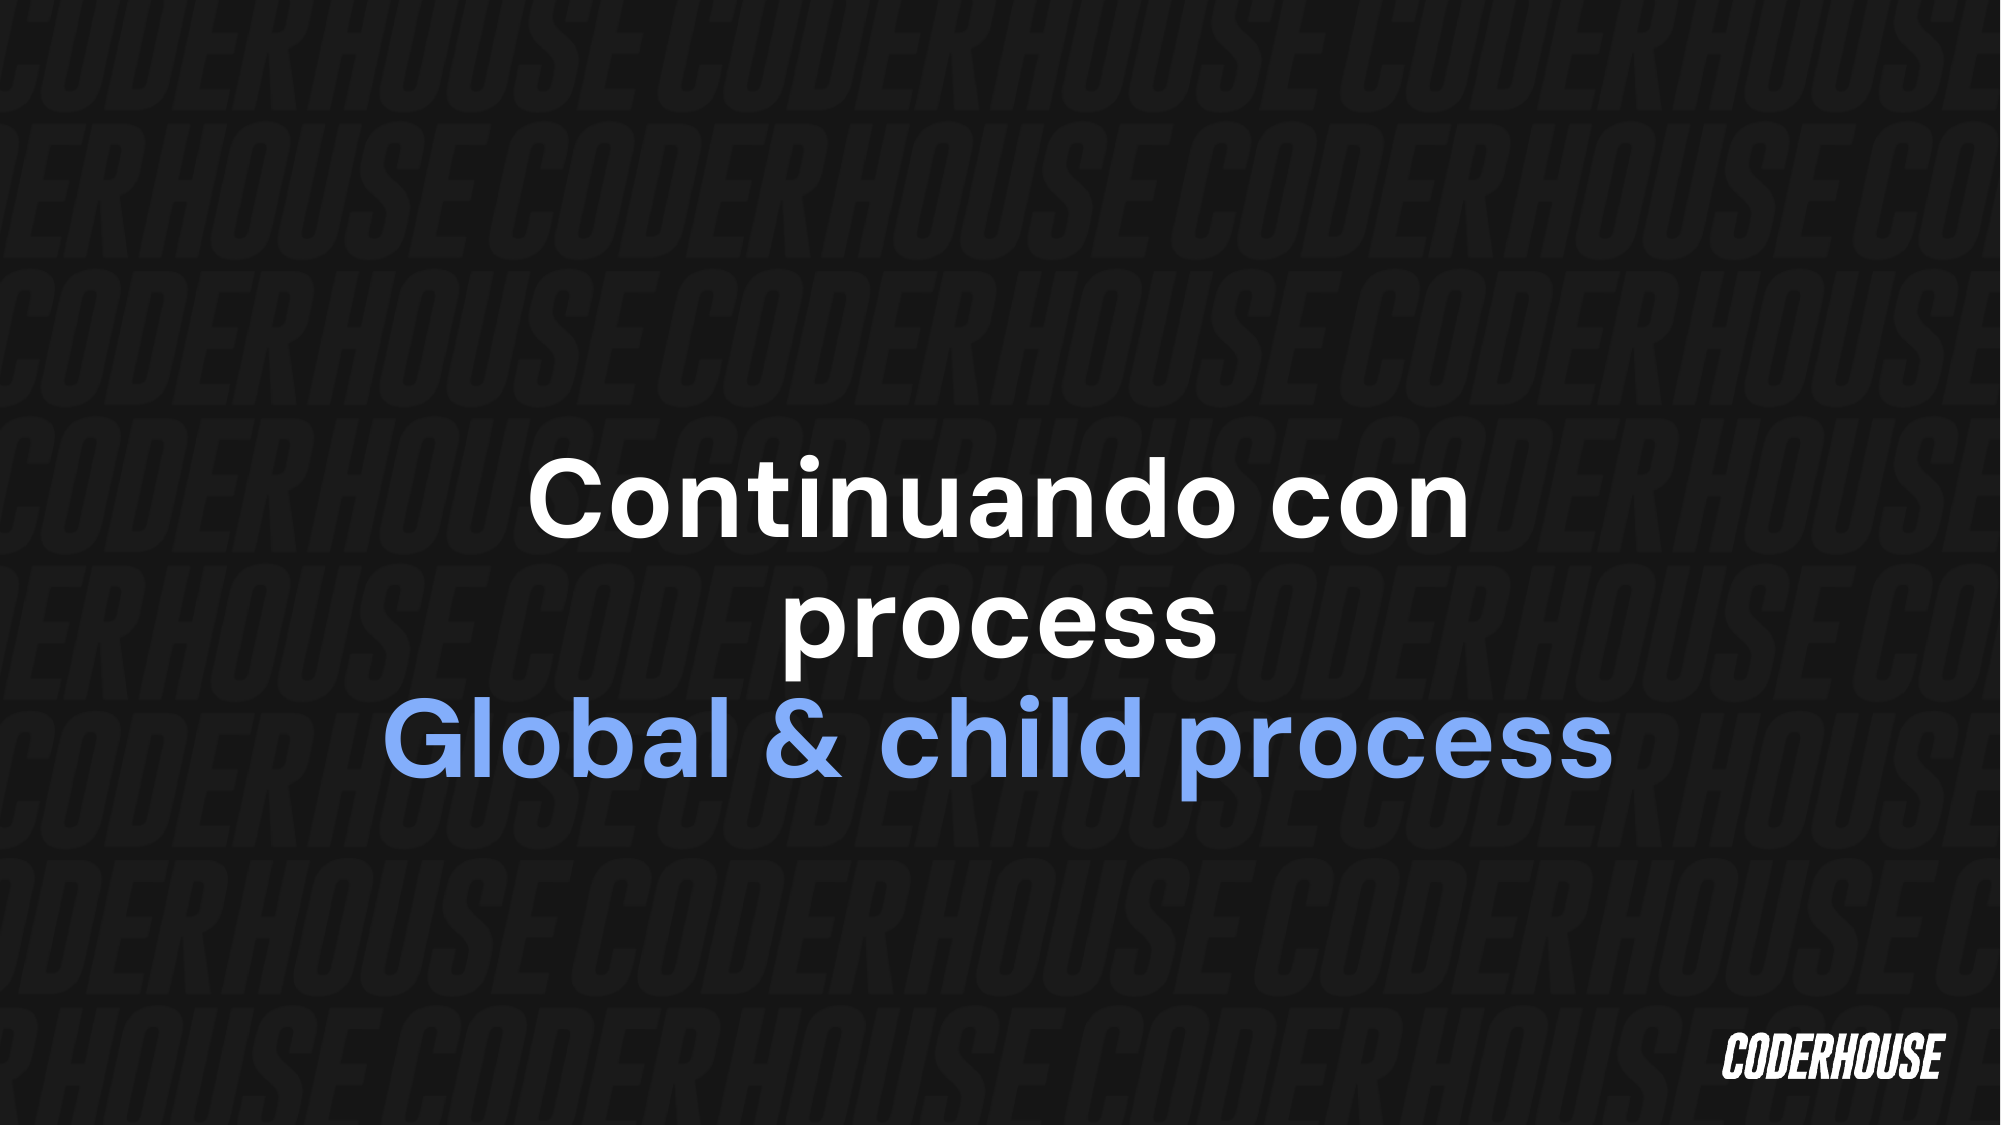

Continuando con process
Global & child process